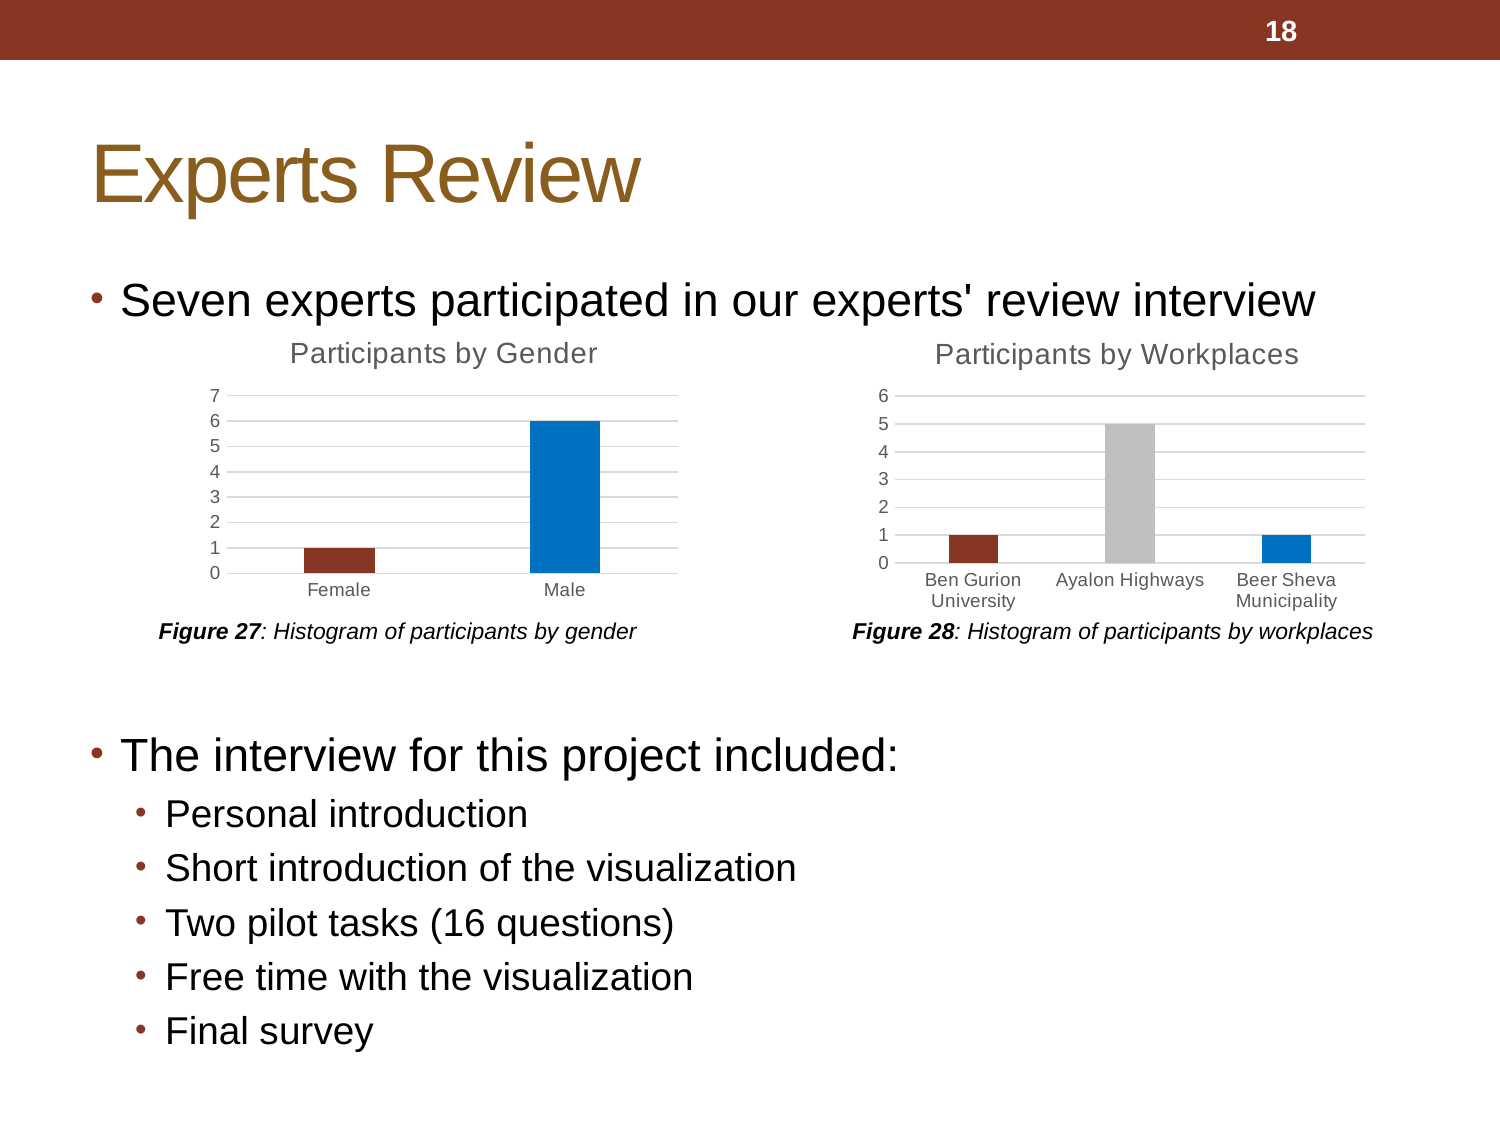

18
# Experts Review
Seven experts participated in our experts' review interview

The interview for this project included:
Personal introduction
Short introduction of the visualization
Two pilot tasks (16 questions)
Free time with the visualization
Final survey

### Chart: Participants by Gender

| Category | Amount |
|---|---|
| Female | 1.0 |
| Male | 6.0 |

### Chart: Participants by Workplaces

| Category |  |
|---|---|
| Ben Gurion University | 1.0 |
| Ayalon Highways | 5.0 |
| Beer Sheva Municipality | 1.0 |
Figure 27: Histogram of participants by gender
Figure 28: Histogram of participants by workplaces